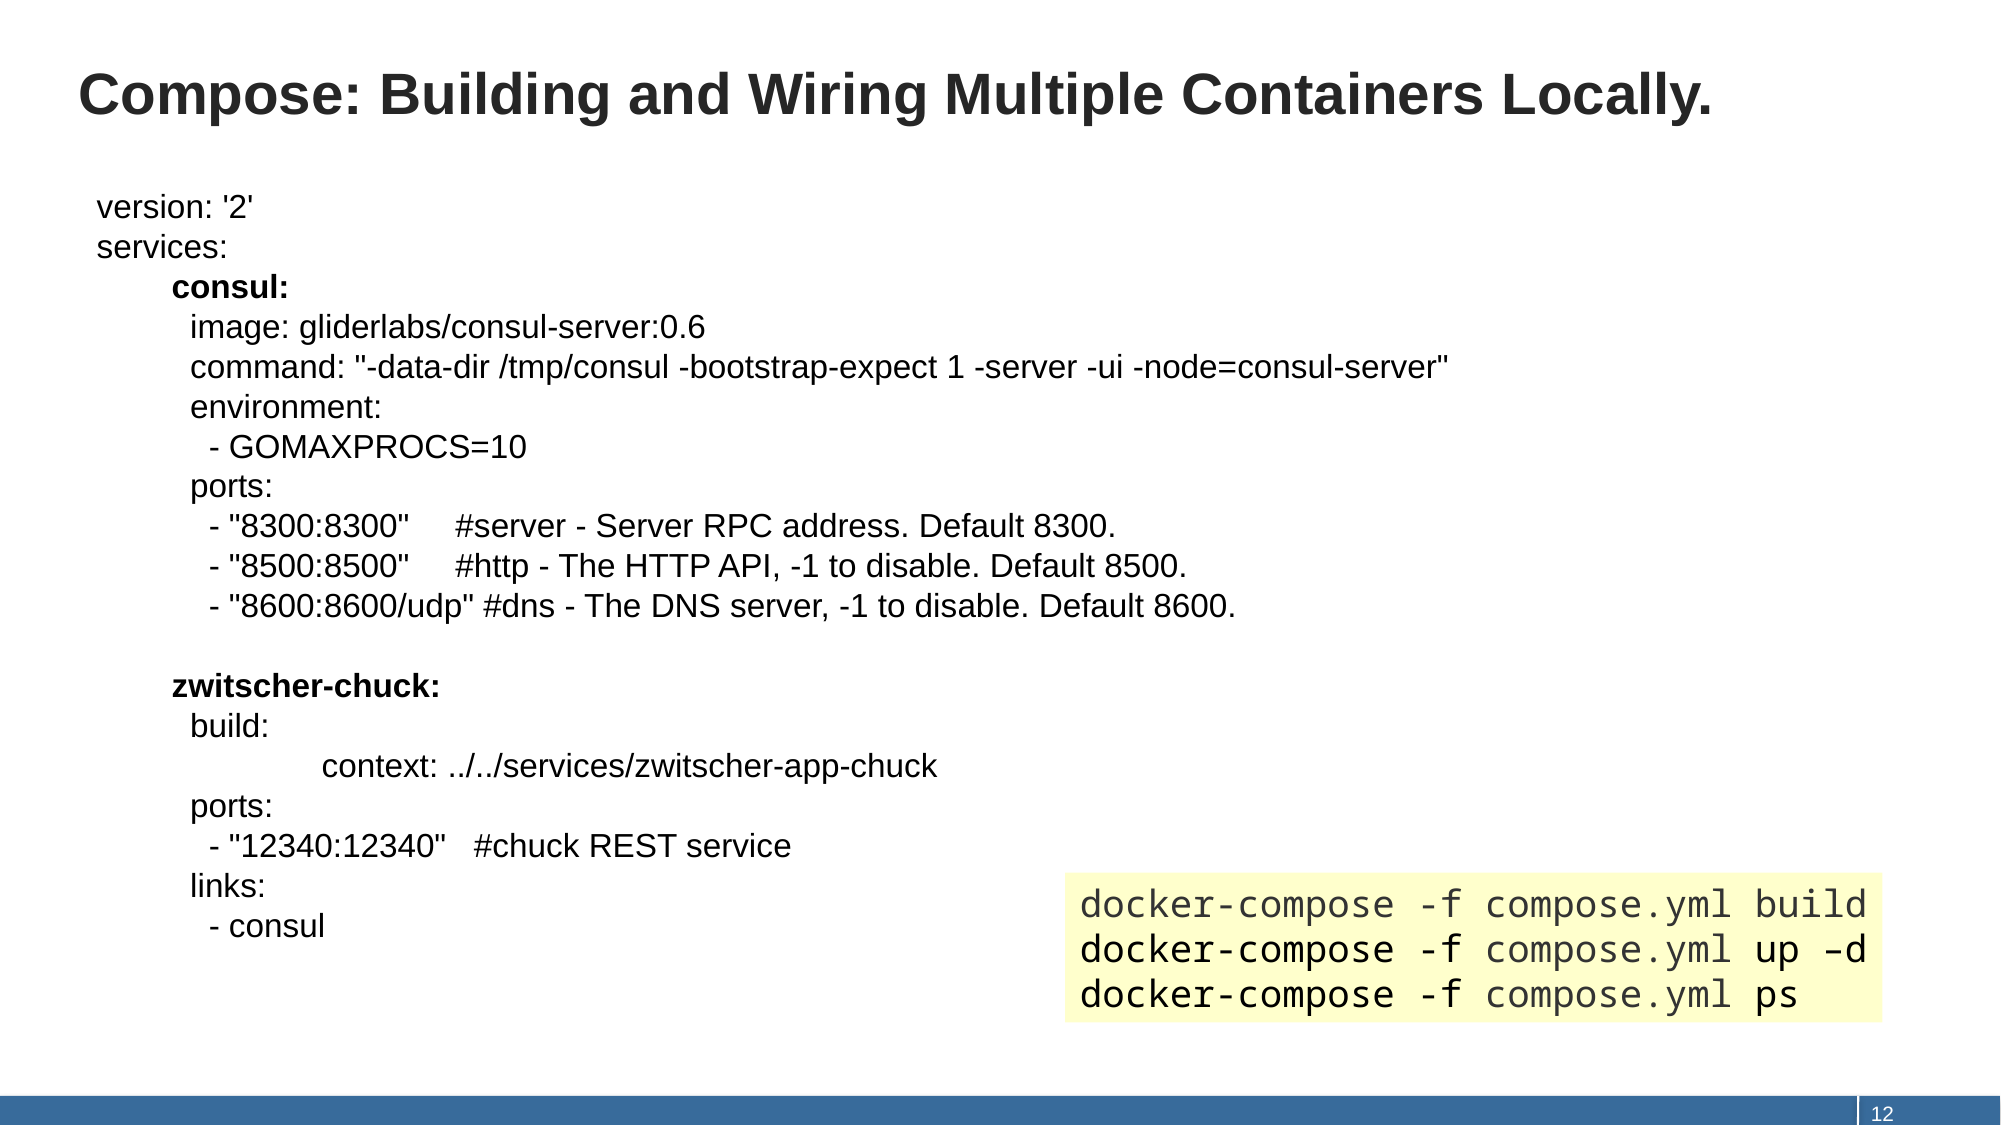

# Compose: Building and Wiring Multiple Containers Locally.
version: '2'
services:
consul:
  image: gliderlabs/consul-server:0.6
  command: "-data-dir /tmp/consul -bootstrap-expect 1 -server -ui -node=consul-server"
  environment:
    - GOMAXPROCS=10
  ports:
    - "8300:8300"     #server - Server RPC address. Default 8300.
    - "8500:8500"     #http - The HTTP API, -1 to disable. Default 8500.
    - "8600:8600/udp" #dns - The DNS server, -1 to disable. Default 8600.

zwitscher-chuck:
  build:
	context: ../../services/zwitscher-app-chuck
  ports:
    - "12340:12340"   #chuck REST service
  links:
    - consul
docker-compose -f compose.yml build
docker-compose -f compose.yml up –d
docker-compose -f compose.yml ps
12